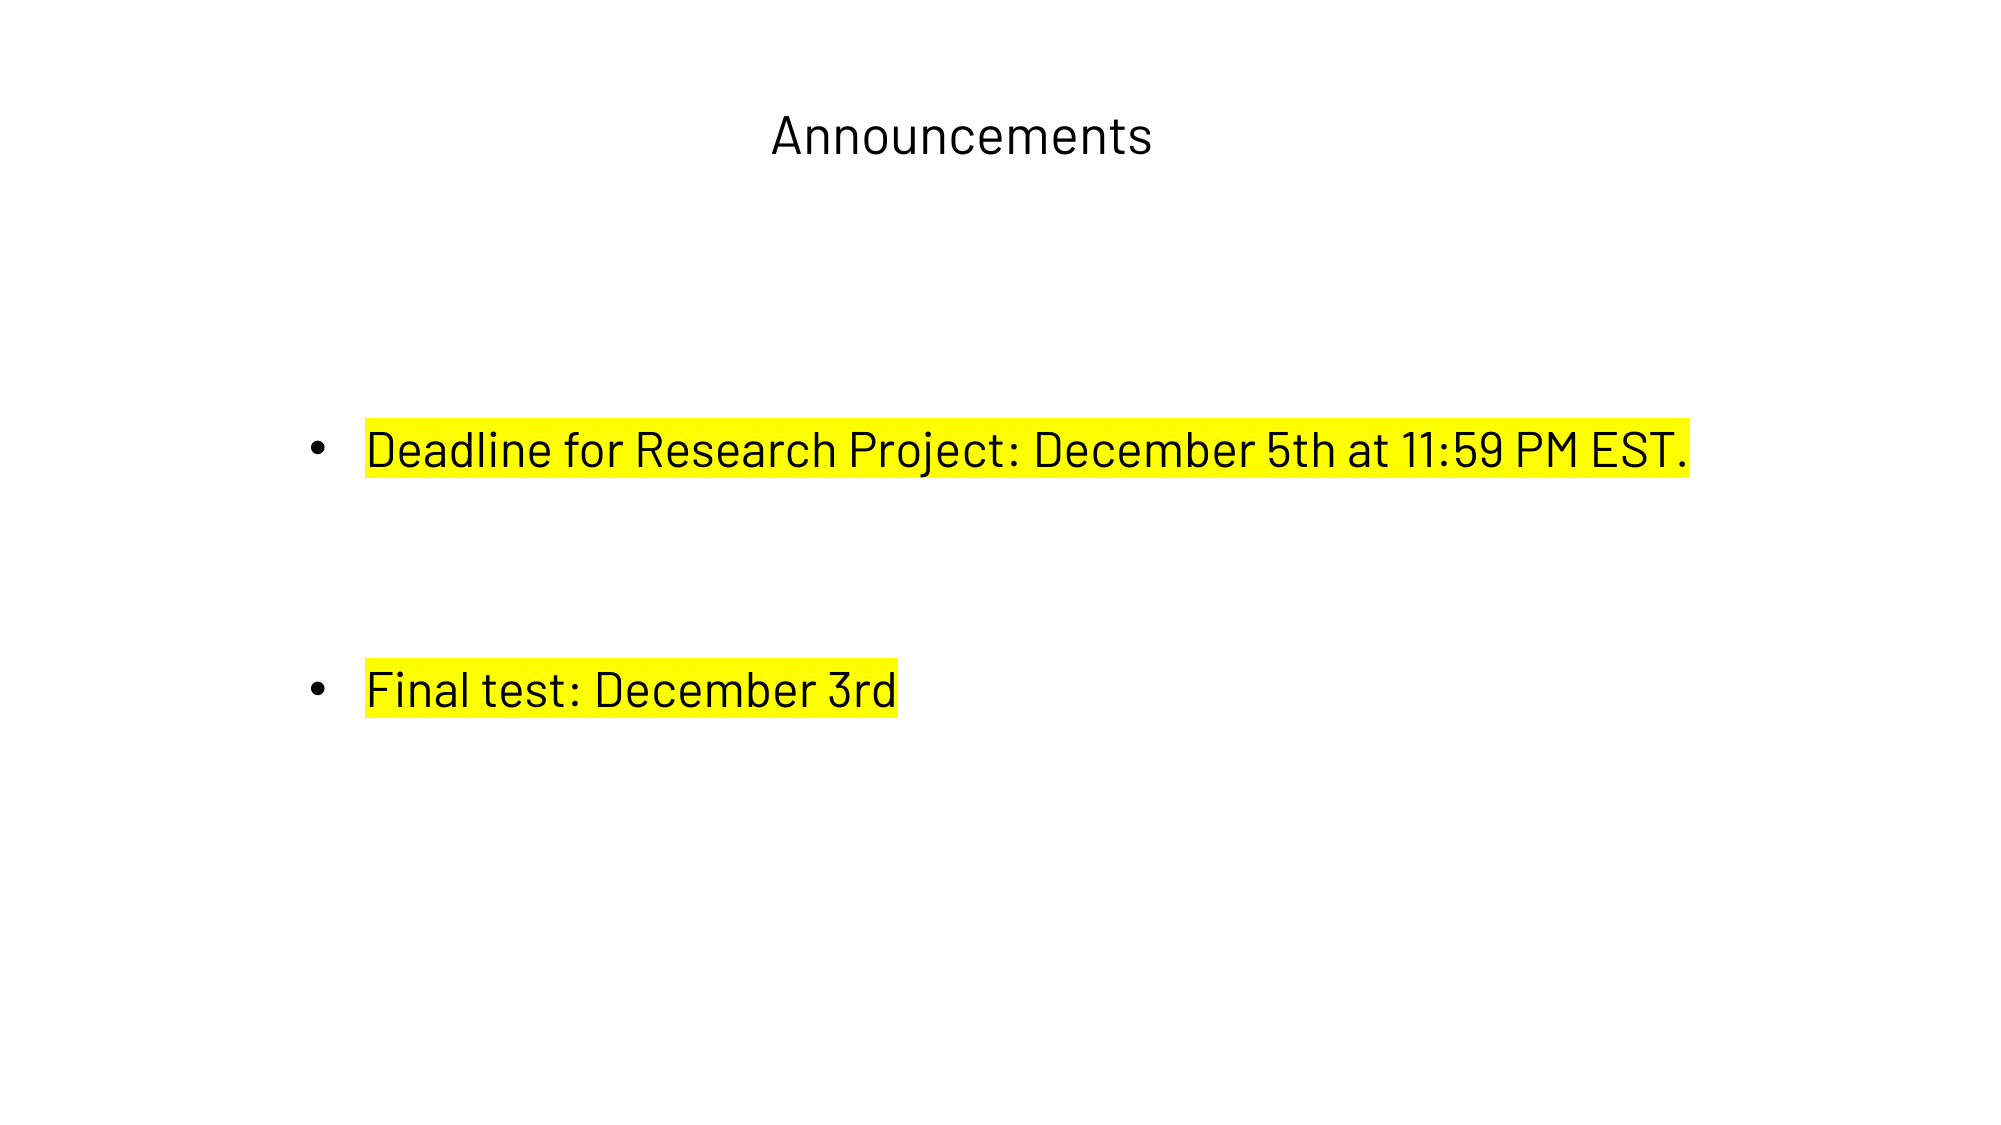

Announcements
Deadline for Research Project: December 5th at 11:59 PM EST.

Final test: December 3rd